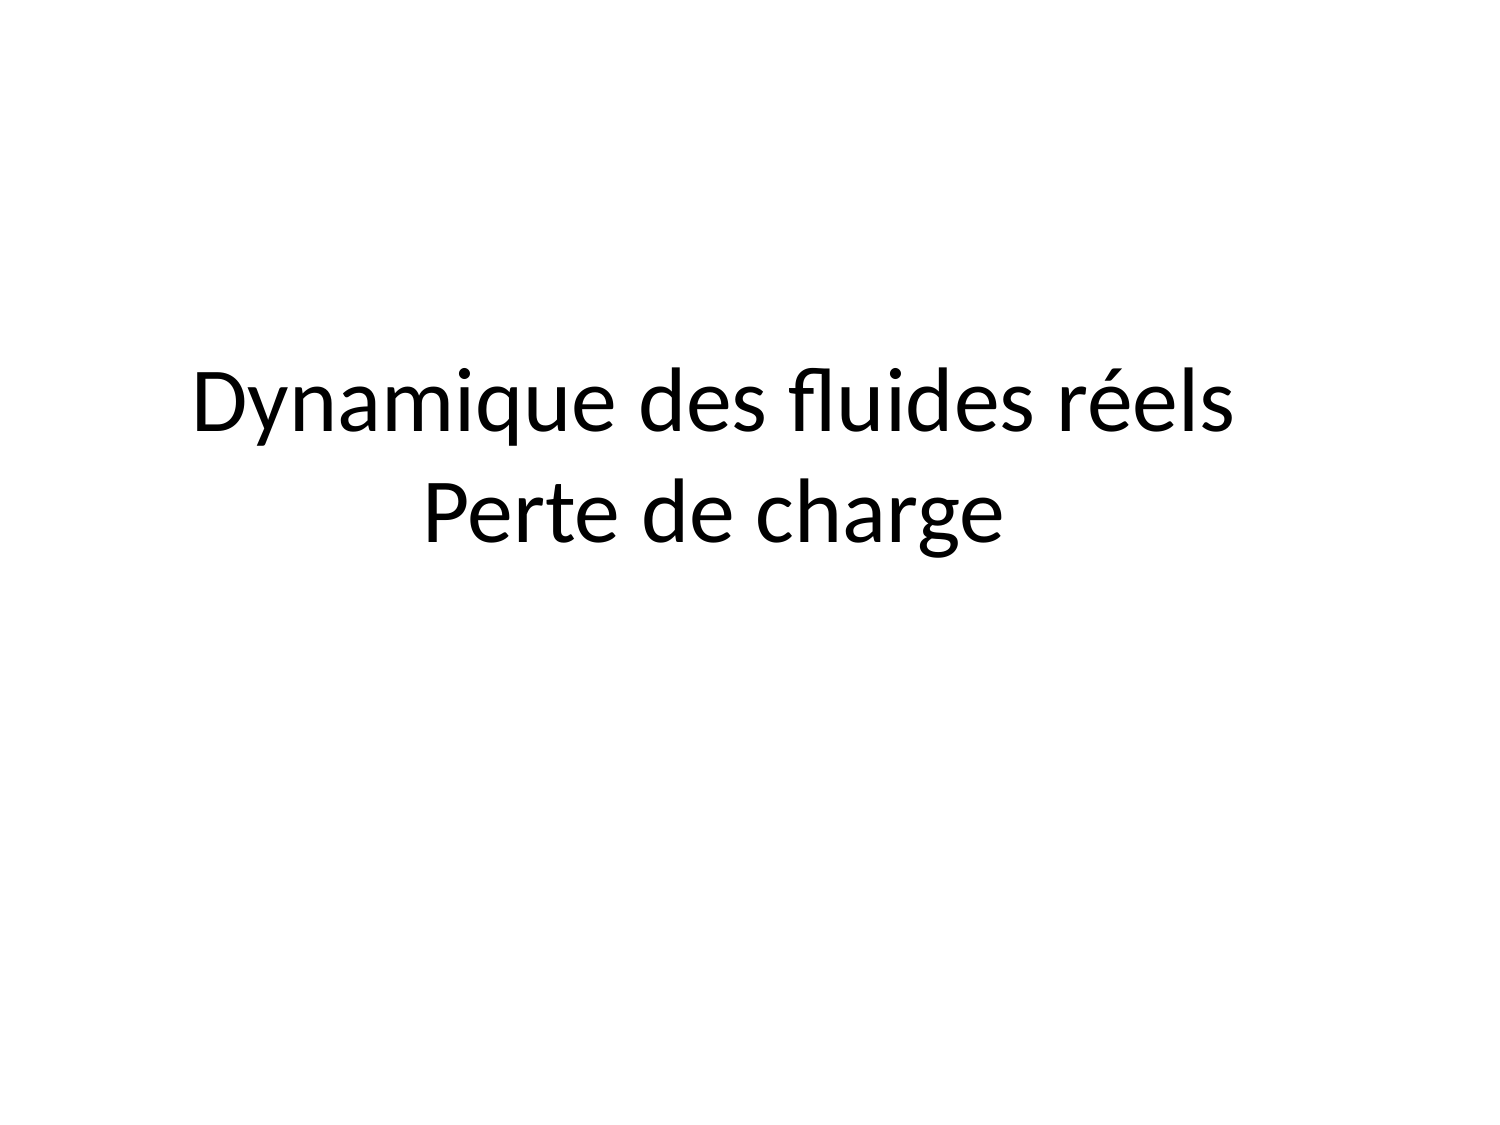

# Dynamique des fluides réels Perte de charge